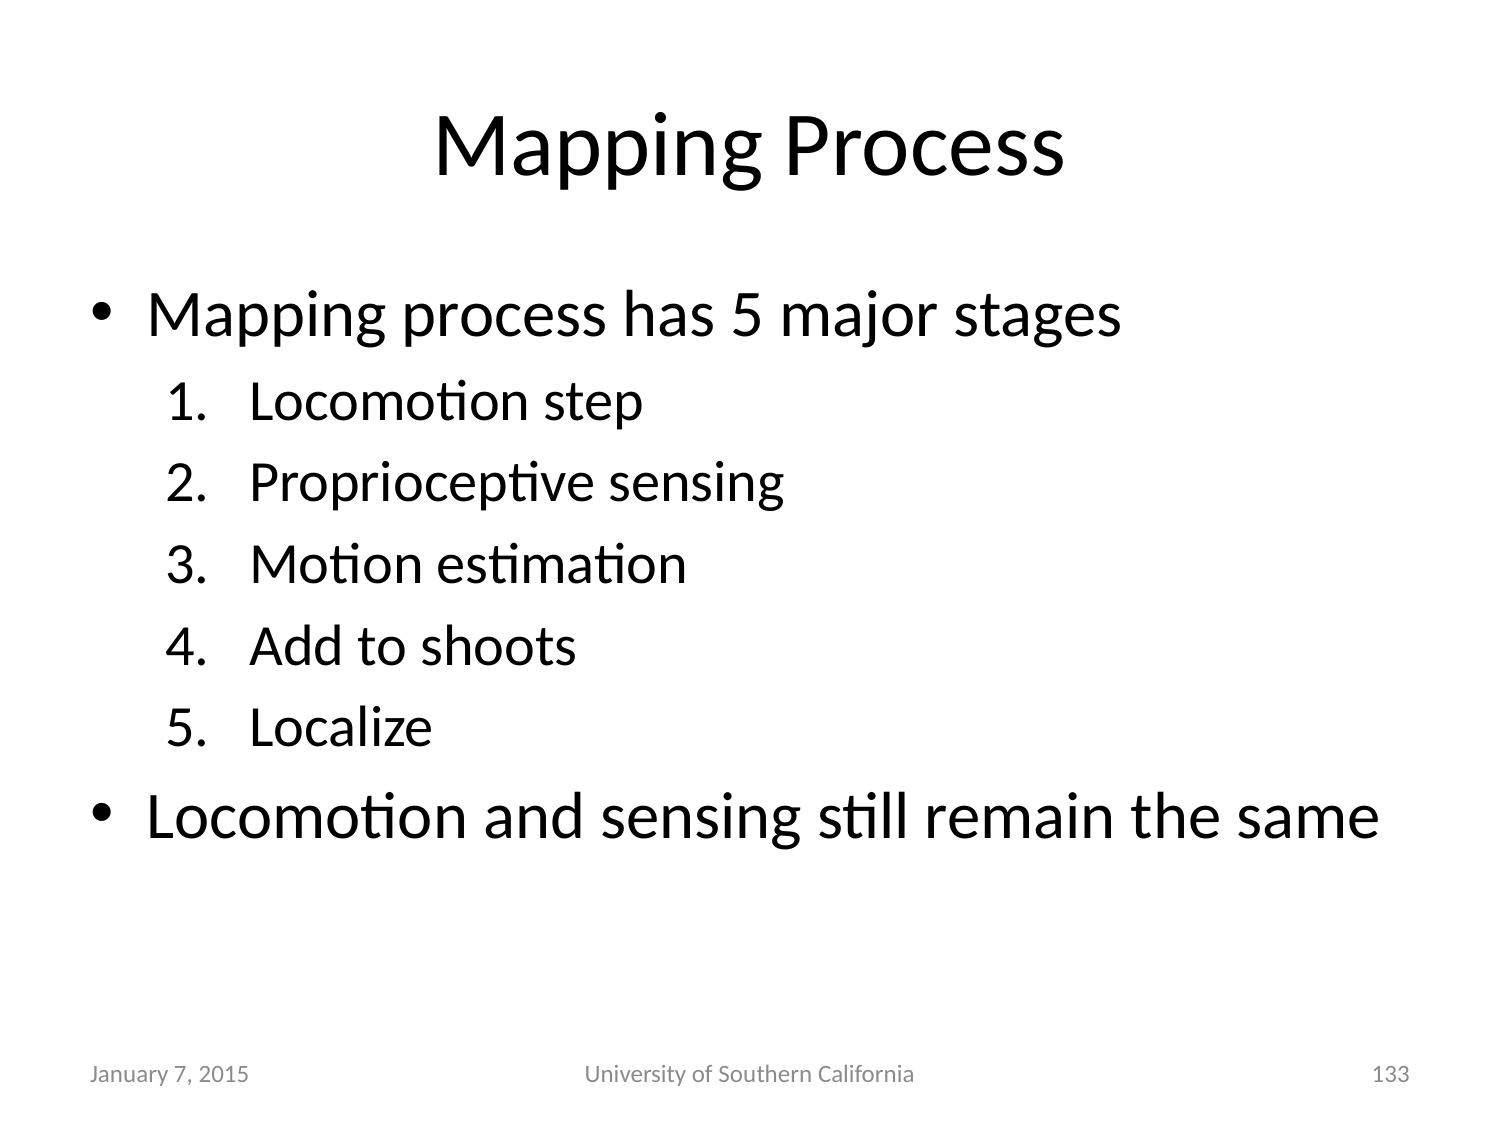

# Mapping Process
Mapping process has 5 major stages
Locomotion step
Proprioceptive sensing
Motion estimation
Add to shoots
Localize
Locomotion and sensing still remain the same

January 7, 2015
University of Southern California
133